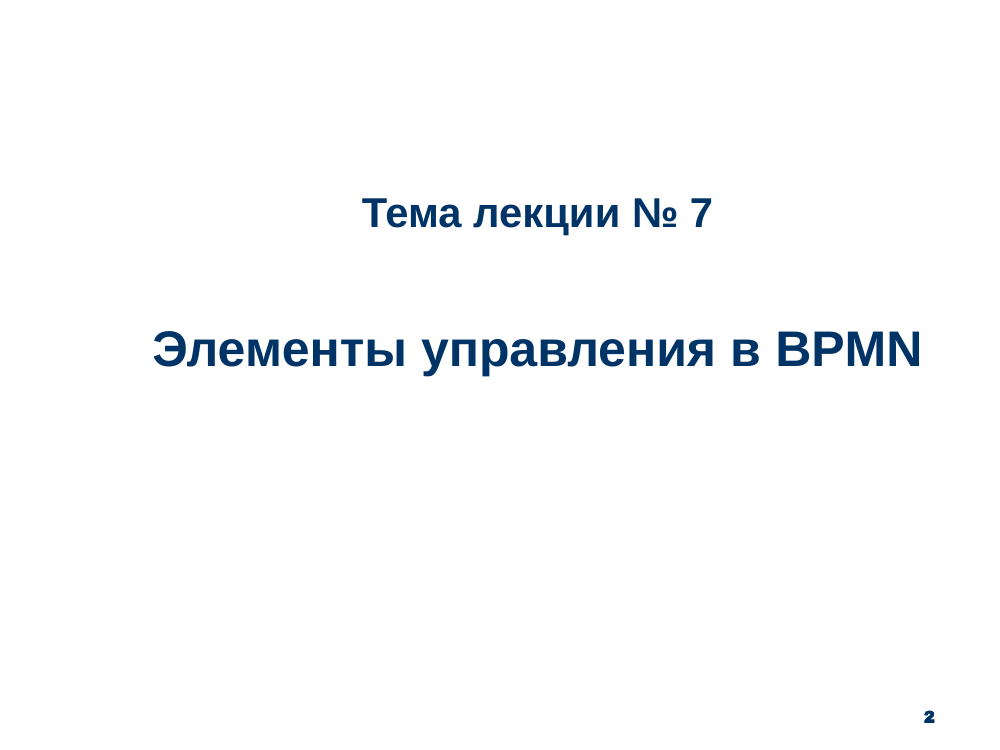

Тема лекции № 7
# Элементы управления в BPMN
2